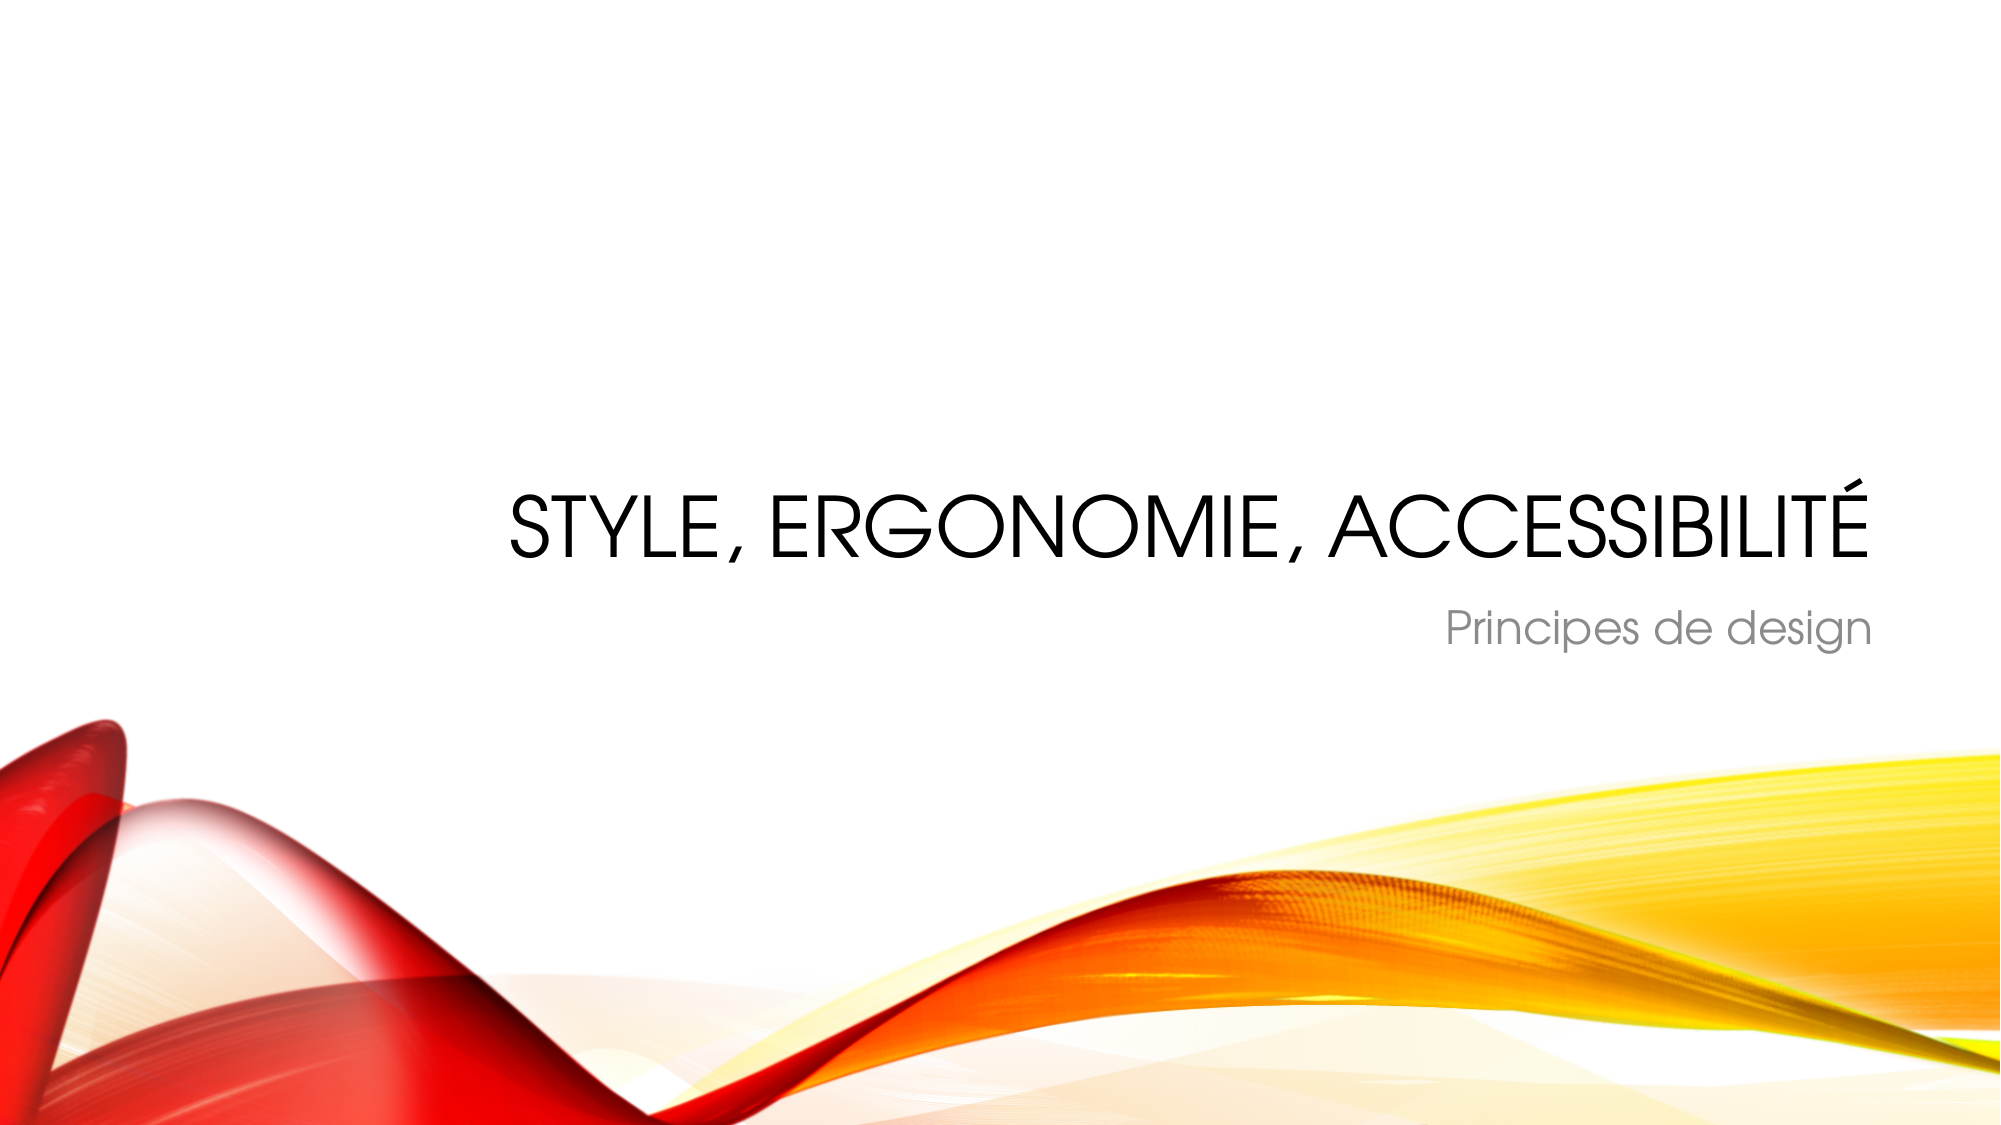

# Style, ergonomie, Accessibilité
Principes de design